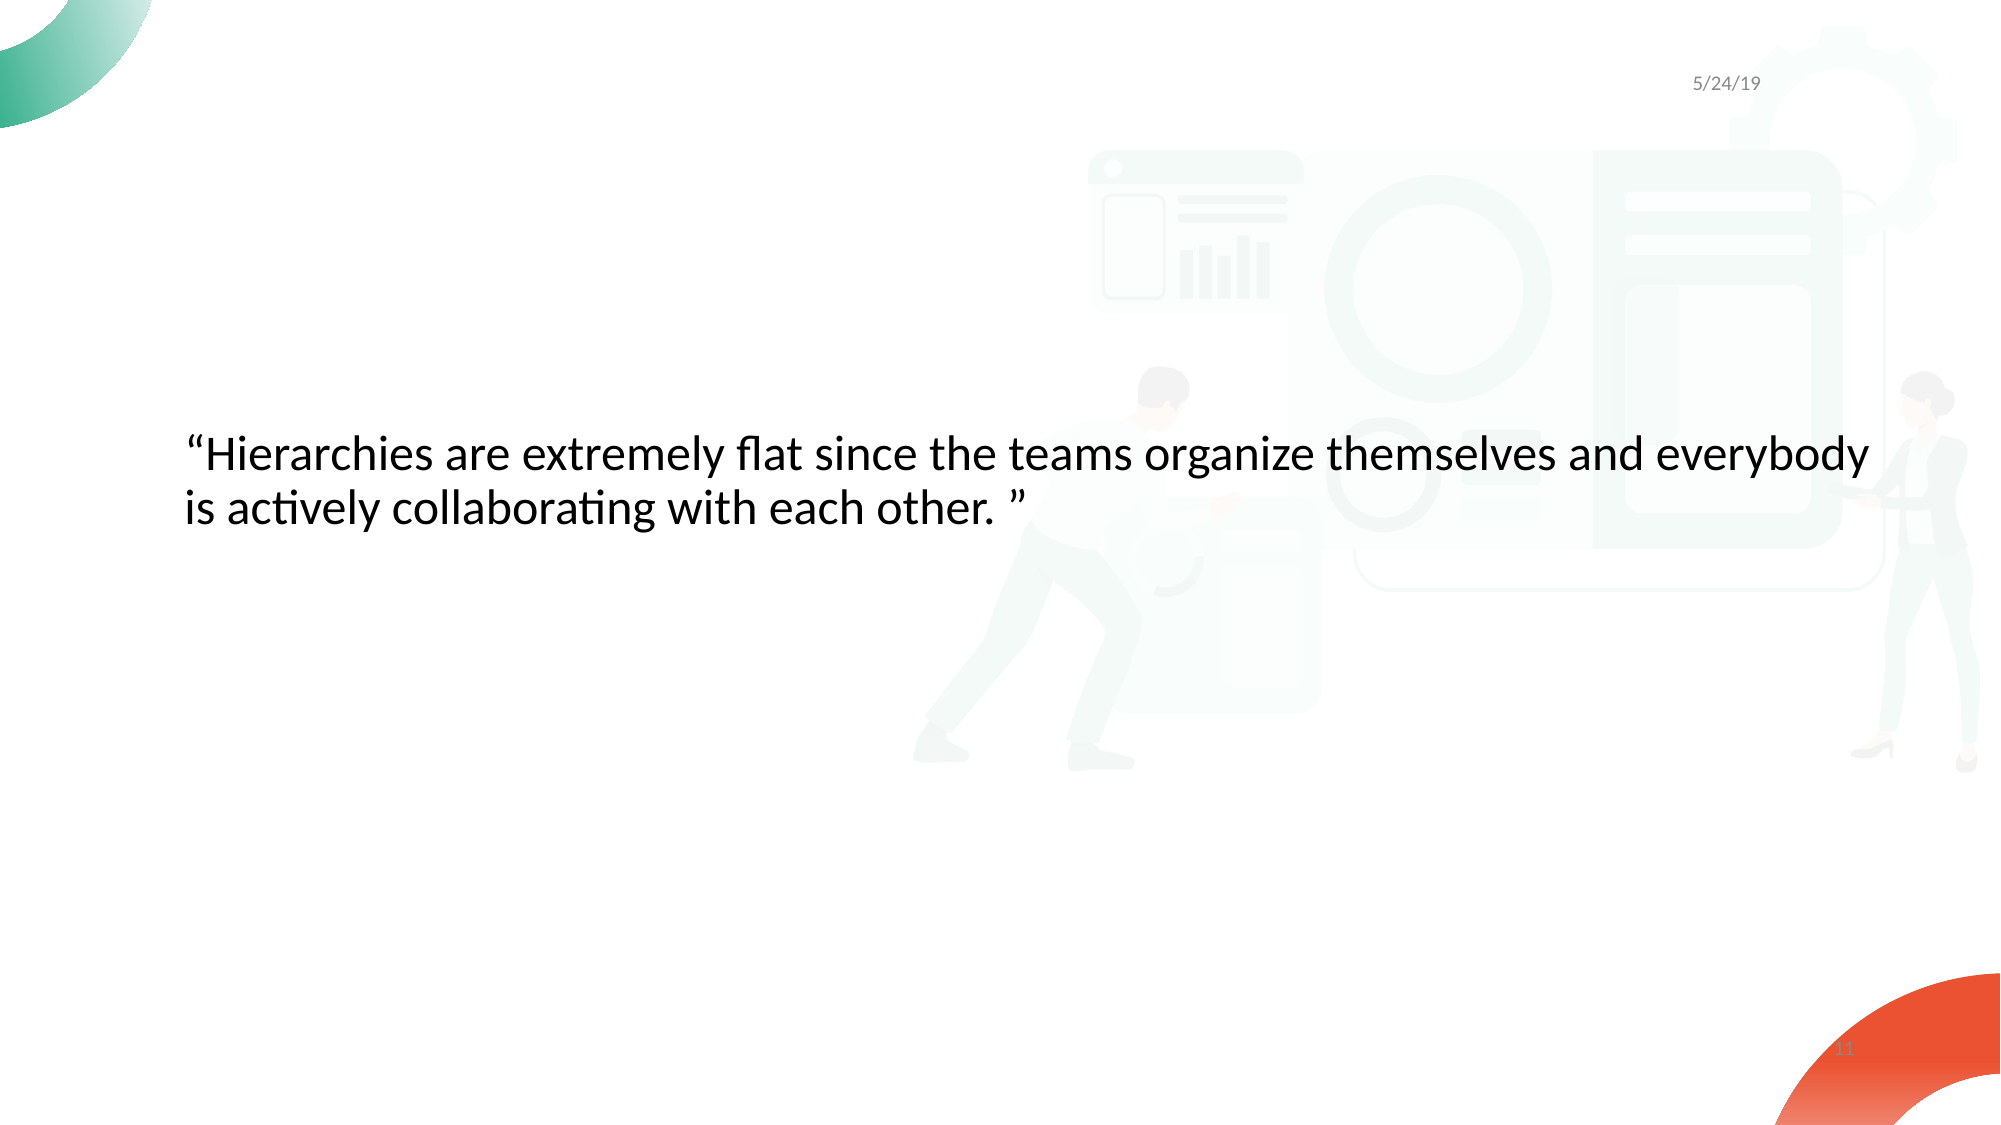

5/24/19

“Hierarchies are extremely flat since the teams organize themselves and everybody is actively collaborating with each other. ”

11